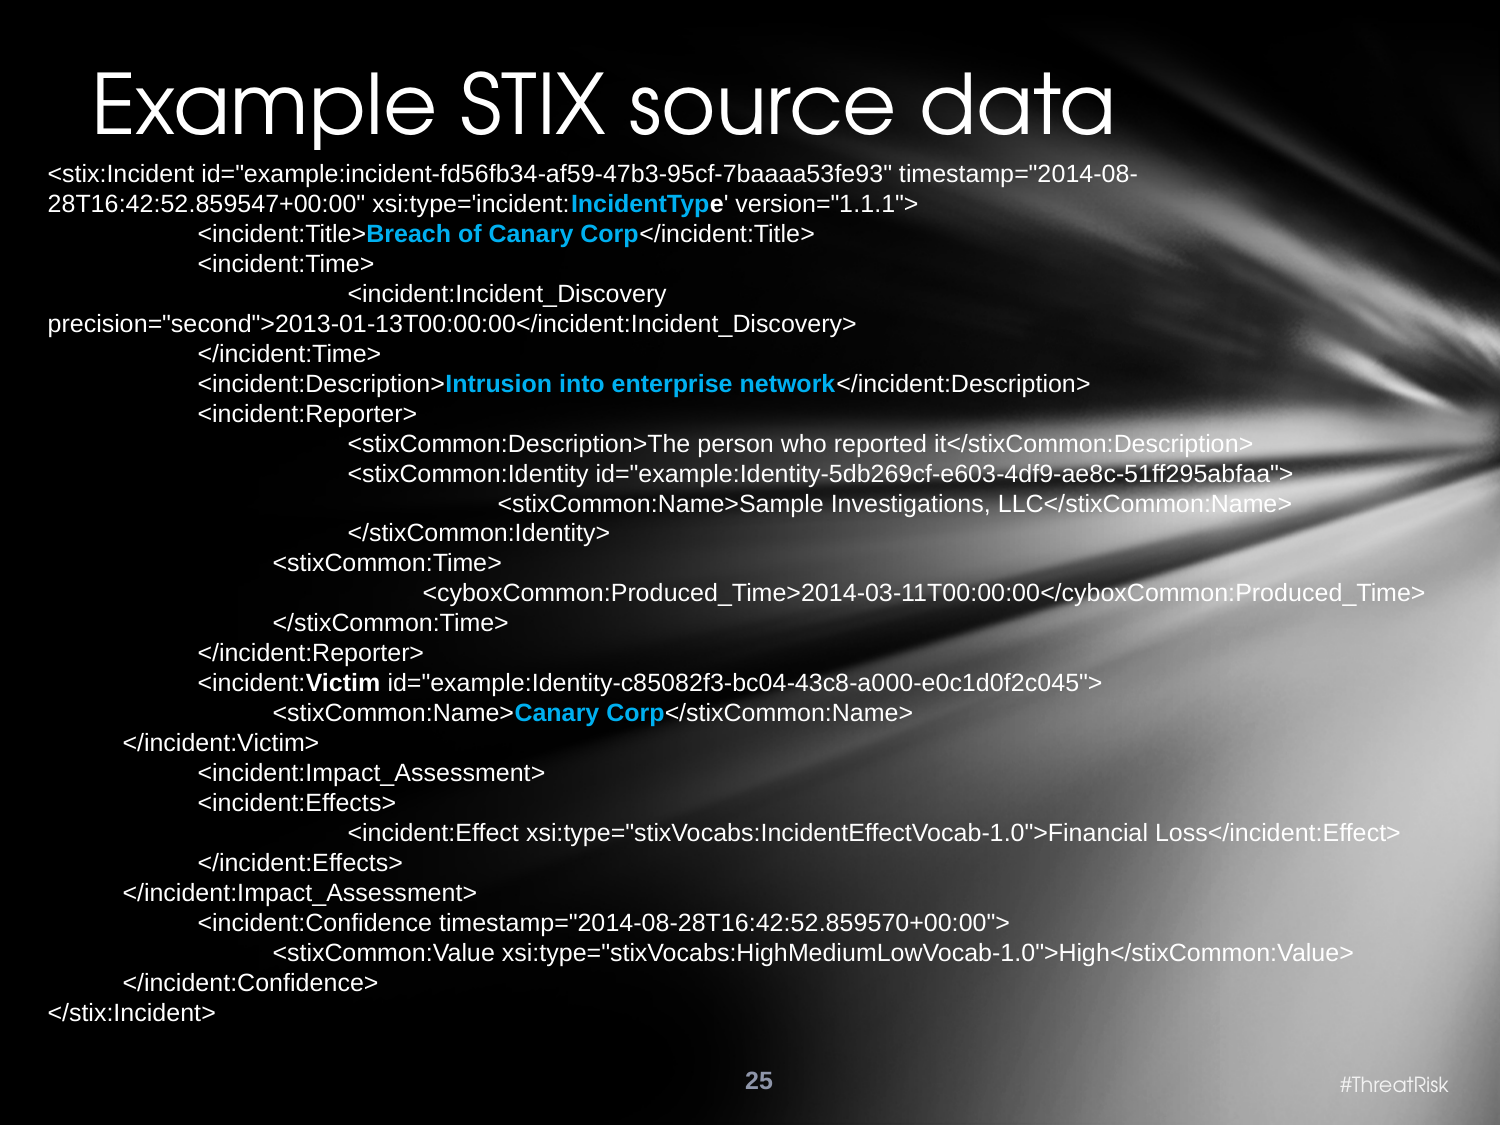

# Example STIX source data
<stix:Incident id="example:incident-fd56fb34-af59-47b3-95cf-7baaaa53fe93" timestamp="2014-08-28T16:42:52.859547+00:00" xsi:type='incident:IncidentType' version="1.1.1">
	<incident:Title>Breach of Canary Corp</incident:Title>
	<incident:Time>
		<incident:Incident_Discovery precision="second">2013-01-13T00:00:00</incident:Incident_Discovery>
	</incident:Time>
	<incident:Description>Intrusion into enterprise network</incident:Description>
	<incident:Reporter>
		<stixCommon:Description>The person who reported it</stixCommon:Description>
		<stixCommon:Identity id="example:Identity-5db269cf-e603-4df9-ae8c-51ff295abfaa">
			<stixCommon:Name>Sample Investigations, LLC</stixCommon:Name>
		</stixCommon:Identity>
	<stixCommon:Time>
		<cyboxCommon:Produced_Time>2014-03-11T00:00:00</cyboxCommon:Produced_Time>
	</stixCommon:Time>
	</incident:Reporter>
	<incident:Victim id="example:Identity-c85082f3-bc04-43c8-a000-e0c1d0f2c045">
	<stixCommon:Name>Canary Corp</stixCommon:Name>
</incident:Victim>
	<incident:Impact_Assessment>
<incident:Effects>
	<incident:Effect xsi:type="stixVocabs:IncidentEffectVocab-1.0">Financial Loss</incident:Effect>
</incident:Effects>
</incident:Impact_Assessment>
	<incident:Confidence timestamp="2014-08-28T16:42:52.859570+00:00">
	<stixCommon:Value xsi:type="stixVocabs:HighMediumLowVocab-1.0">High</stixCommon:Value>
</incident:Confidence>
</stix:Incident>